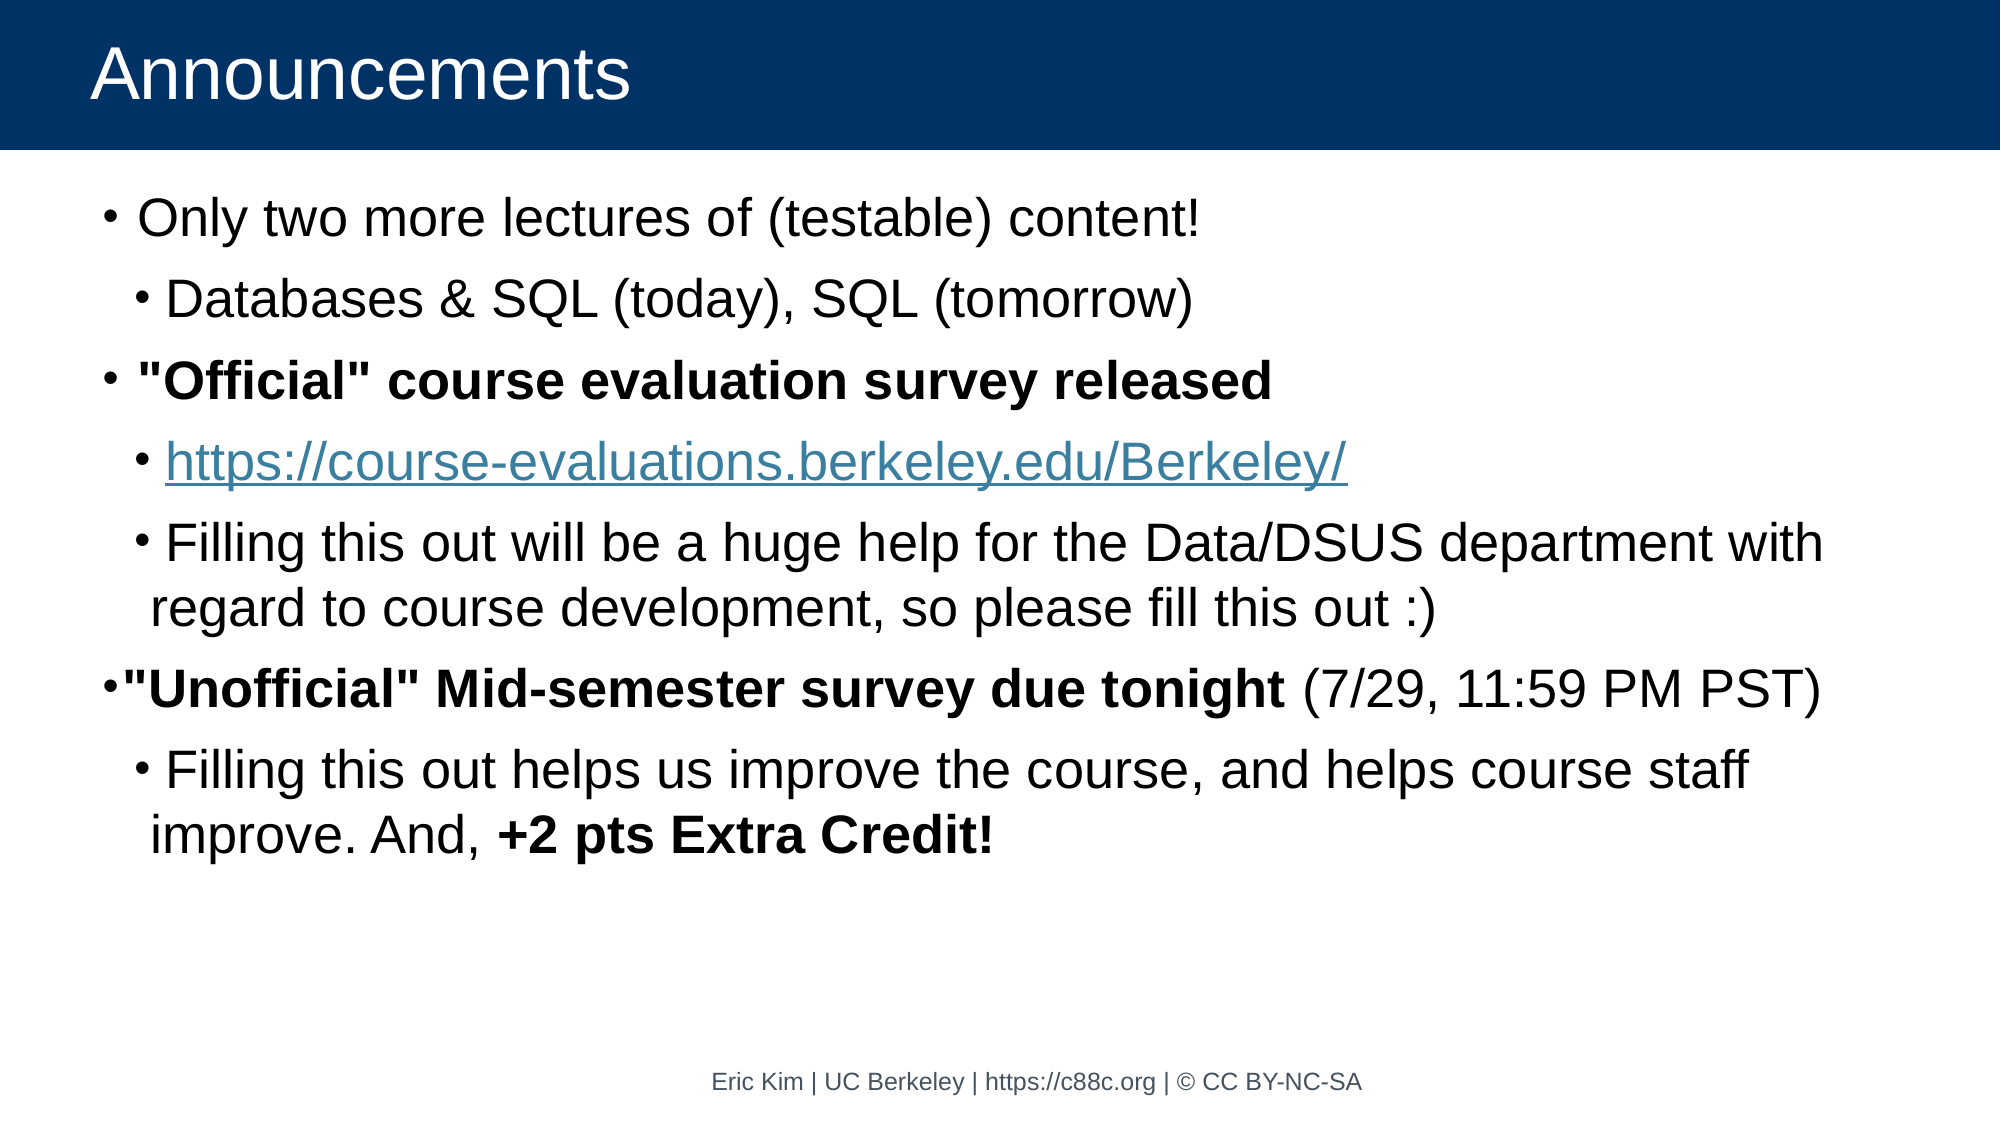

# Announcements
 Only two more lectures of (testable) content!
 Databases & SQL (today), SQL (tomorrow)
 "Official" course evaluation survey released
 https://course-evaluations.berkeley.edu/Berkeley/
 Filling this out will be a huge help for the Data/DSUS department with regard to course development, so please fill this out :)
"Unofficial" Mid-semester survey due tonight (7/29, 11:59 PM PST)
 Filling this out helps us improve the course, and helps course staff improve. And, +2 pts Extra Credit!
Eric Kim | UC Berkeley | https://c88c.org | © CC BY-NC-SA